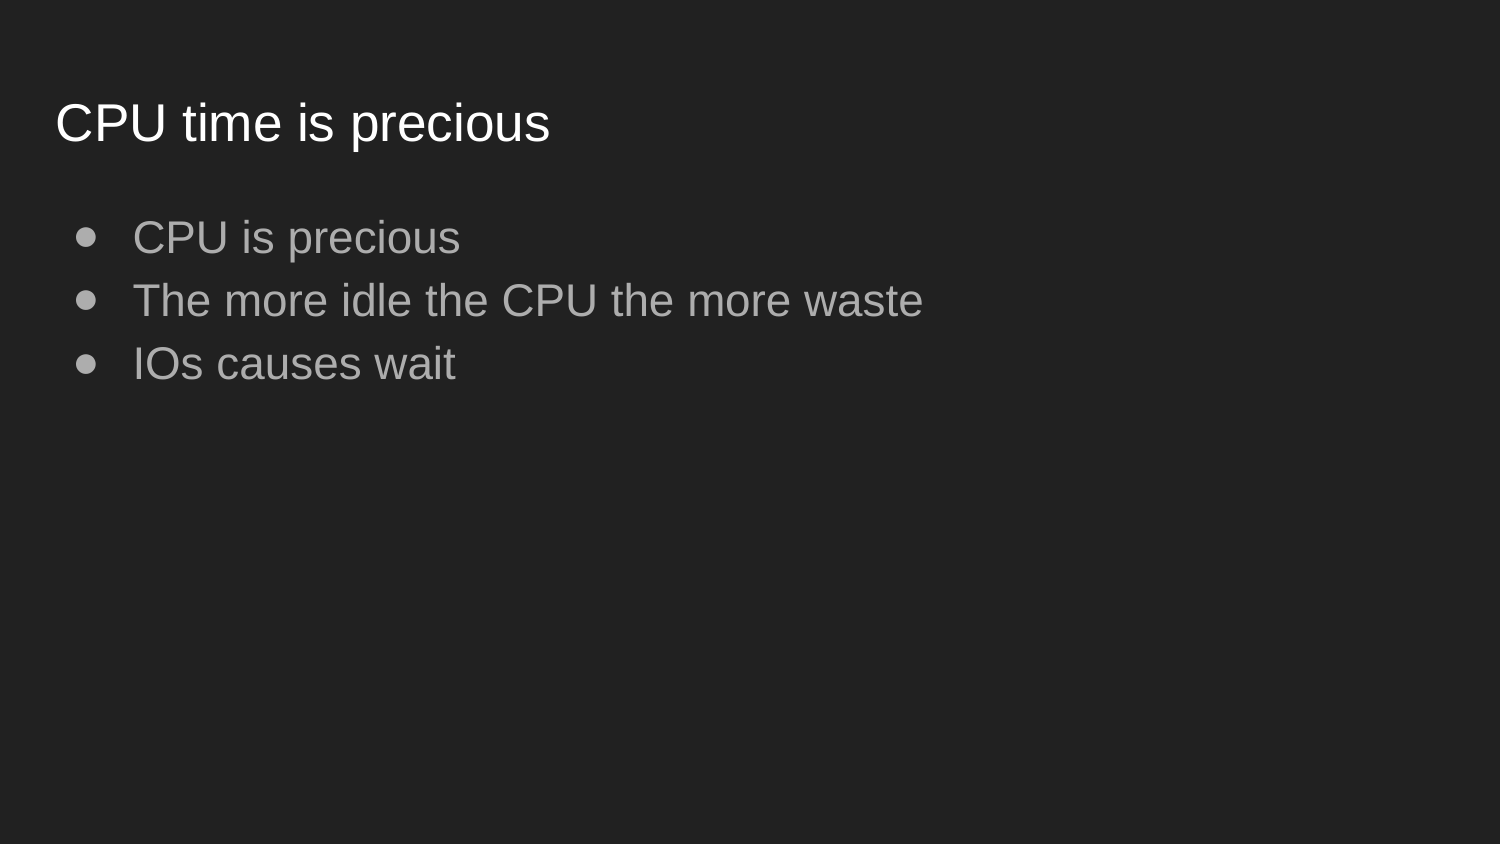

# CPU time is precious
CPU is precious
The more idle the CPU the more waste
IOs causes wait